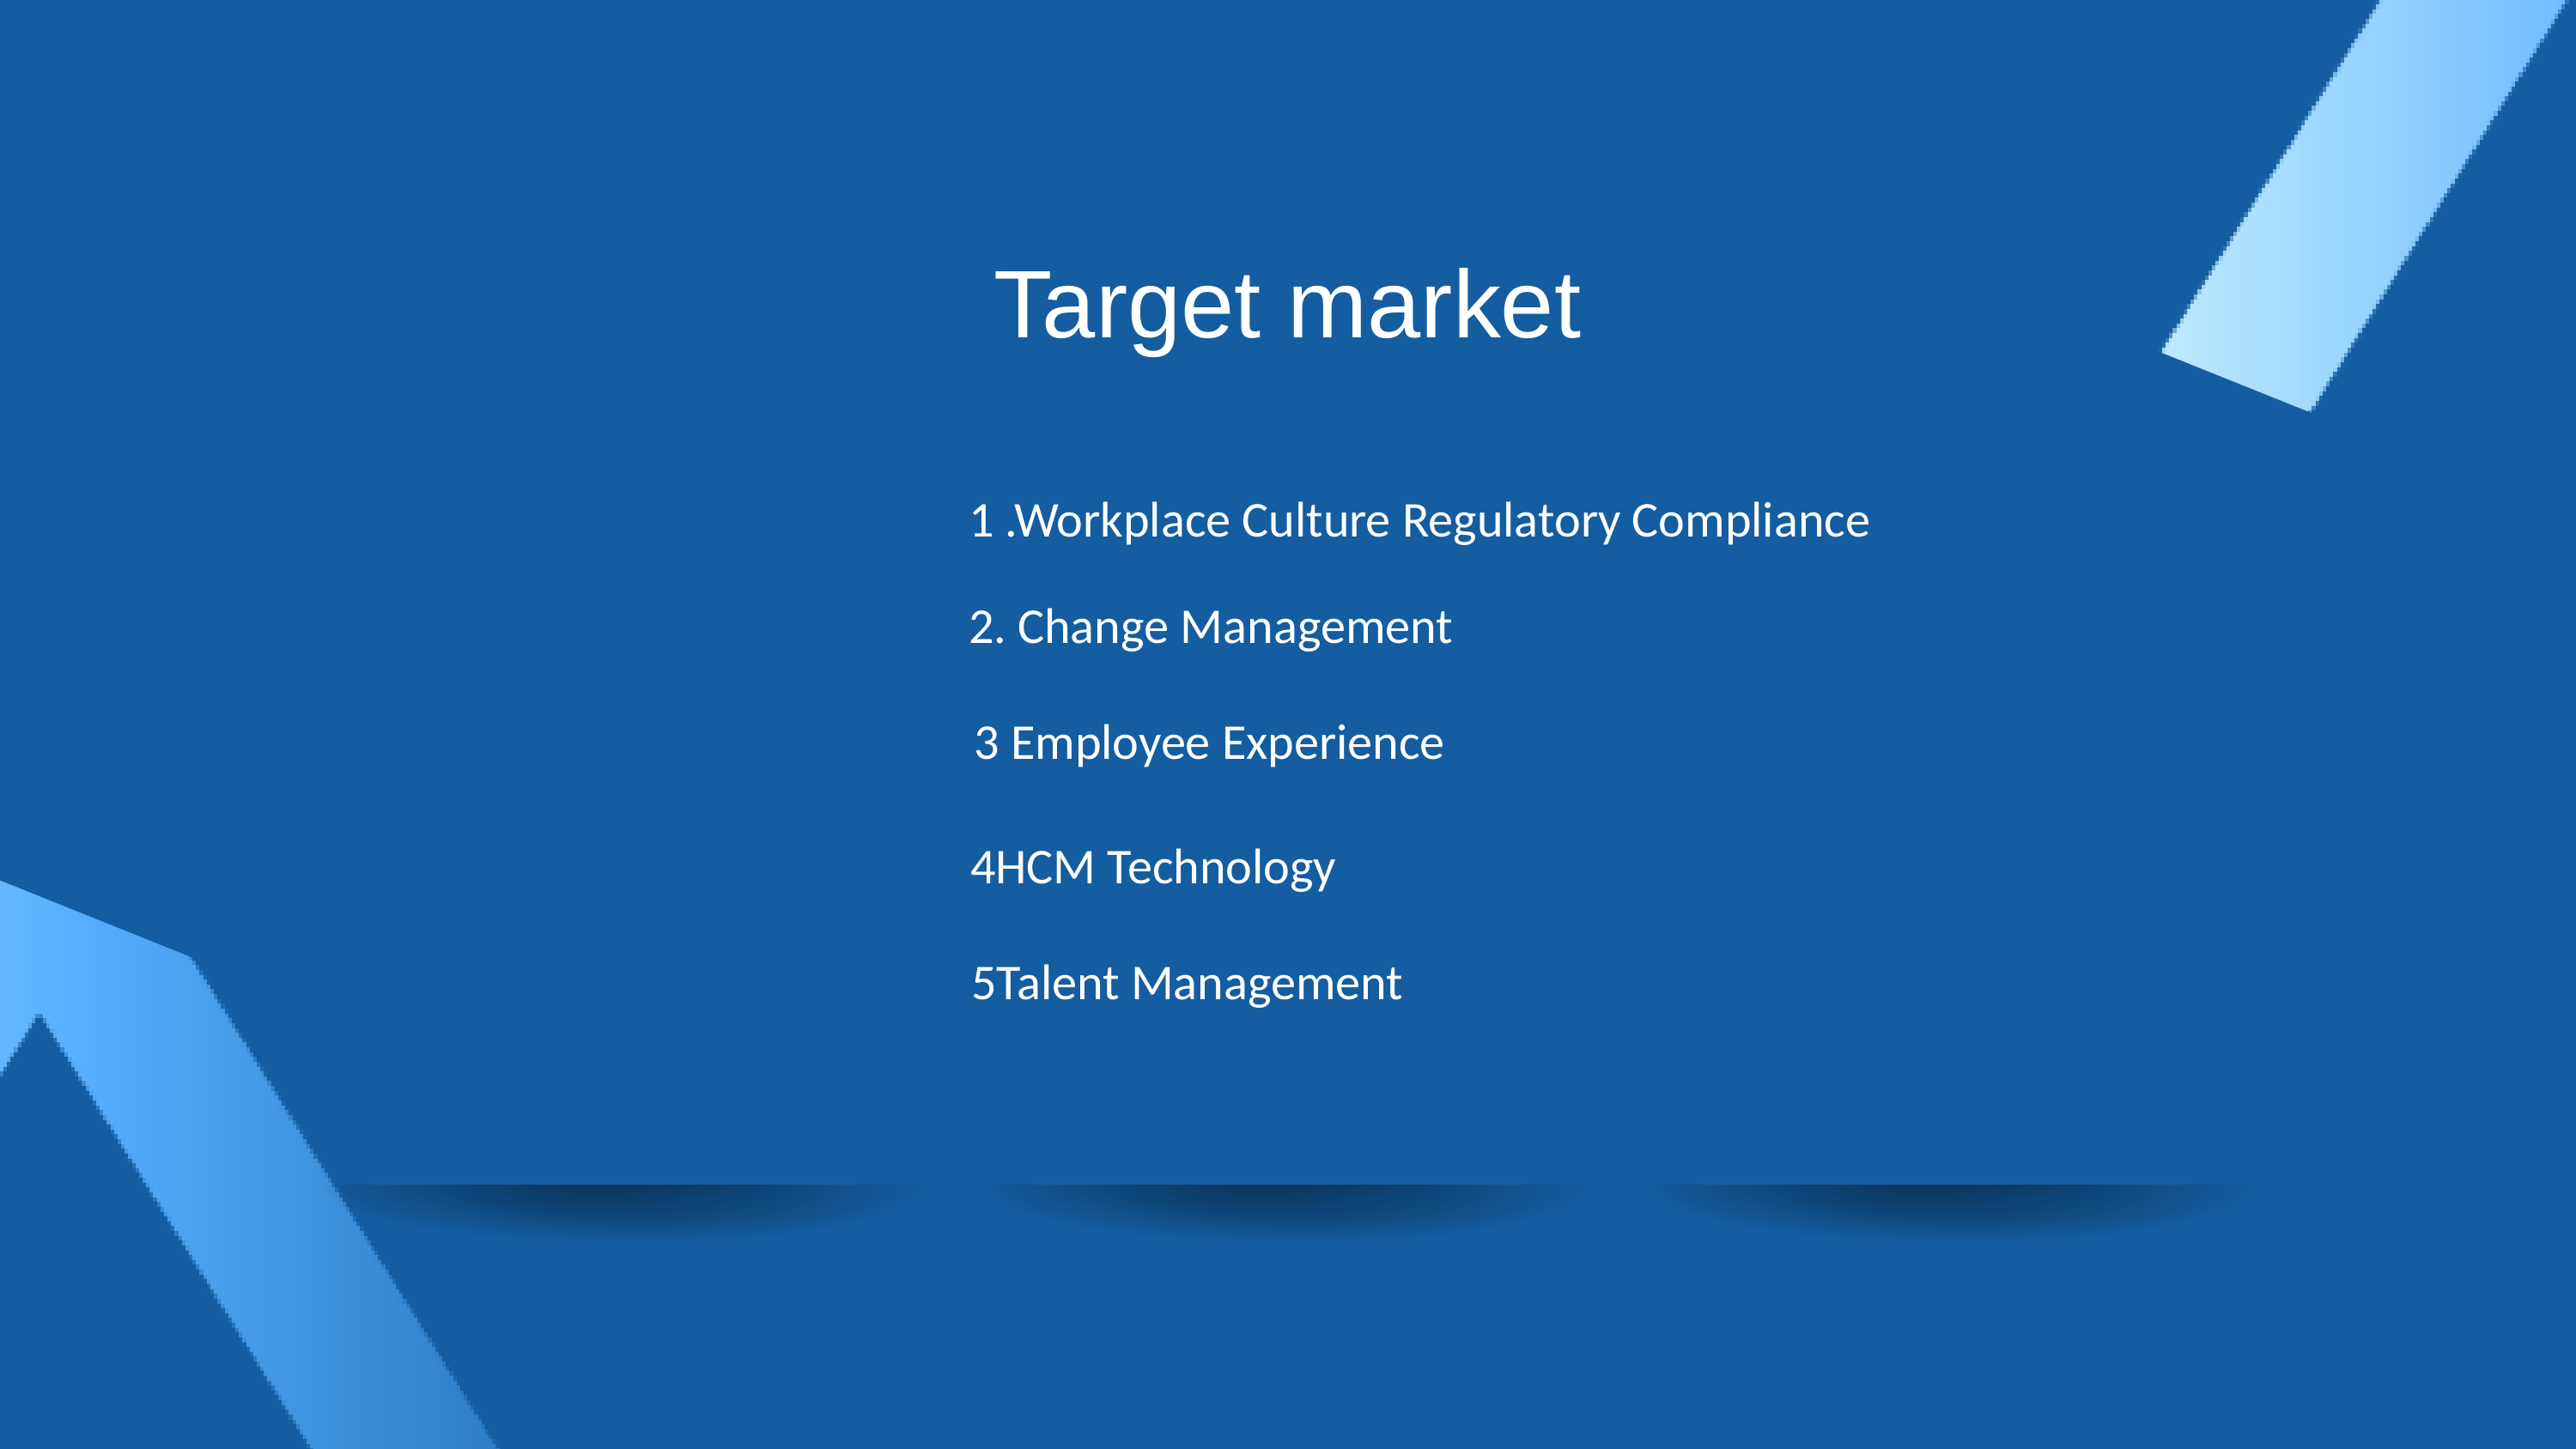

Target market
1 .Workplace Culture Regulatory Compliance

2. Change Management

3 Employee Experience

4HCM Technology

5Talent Management